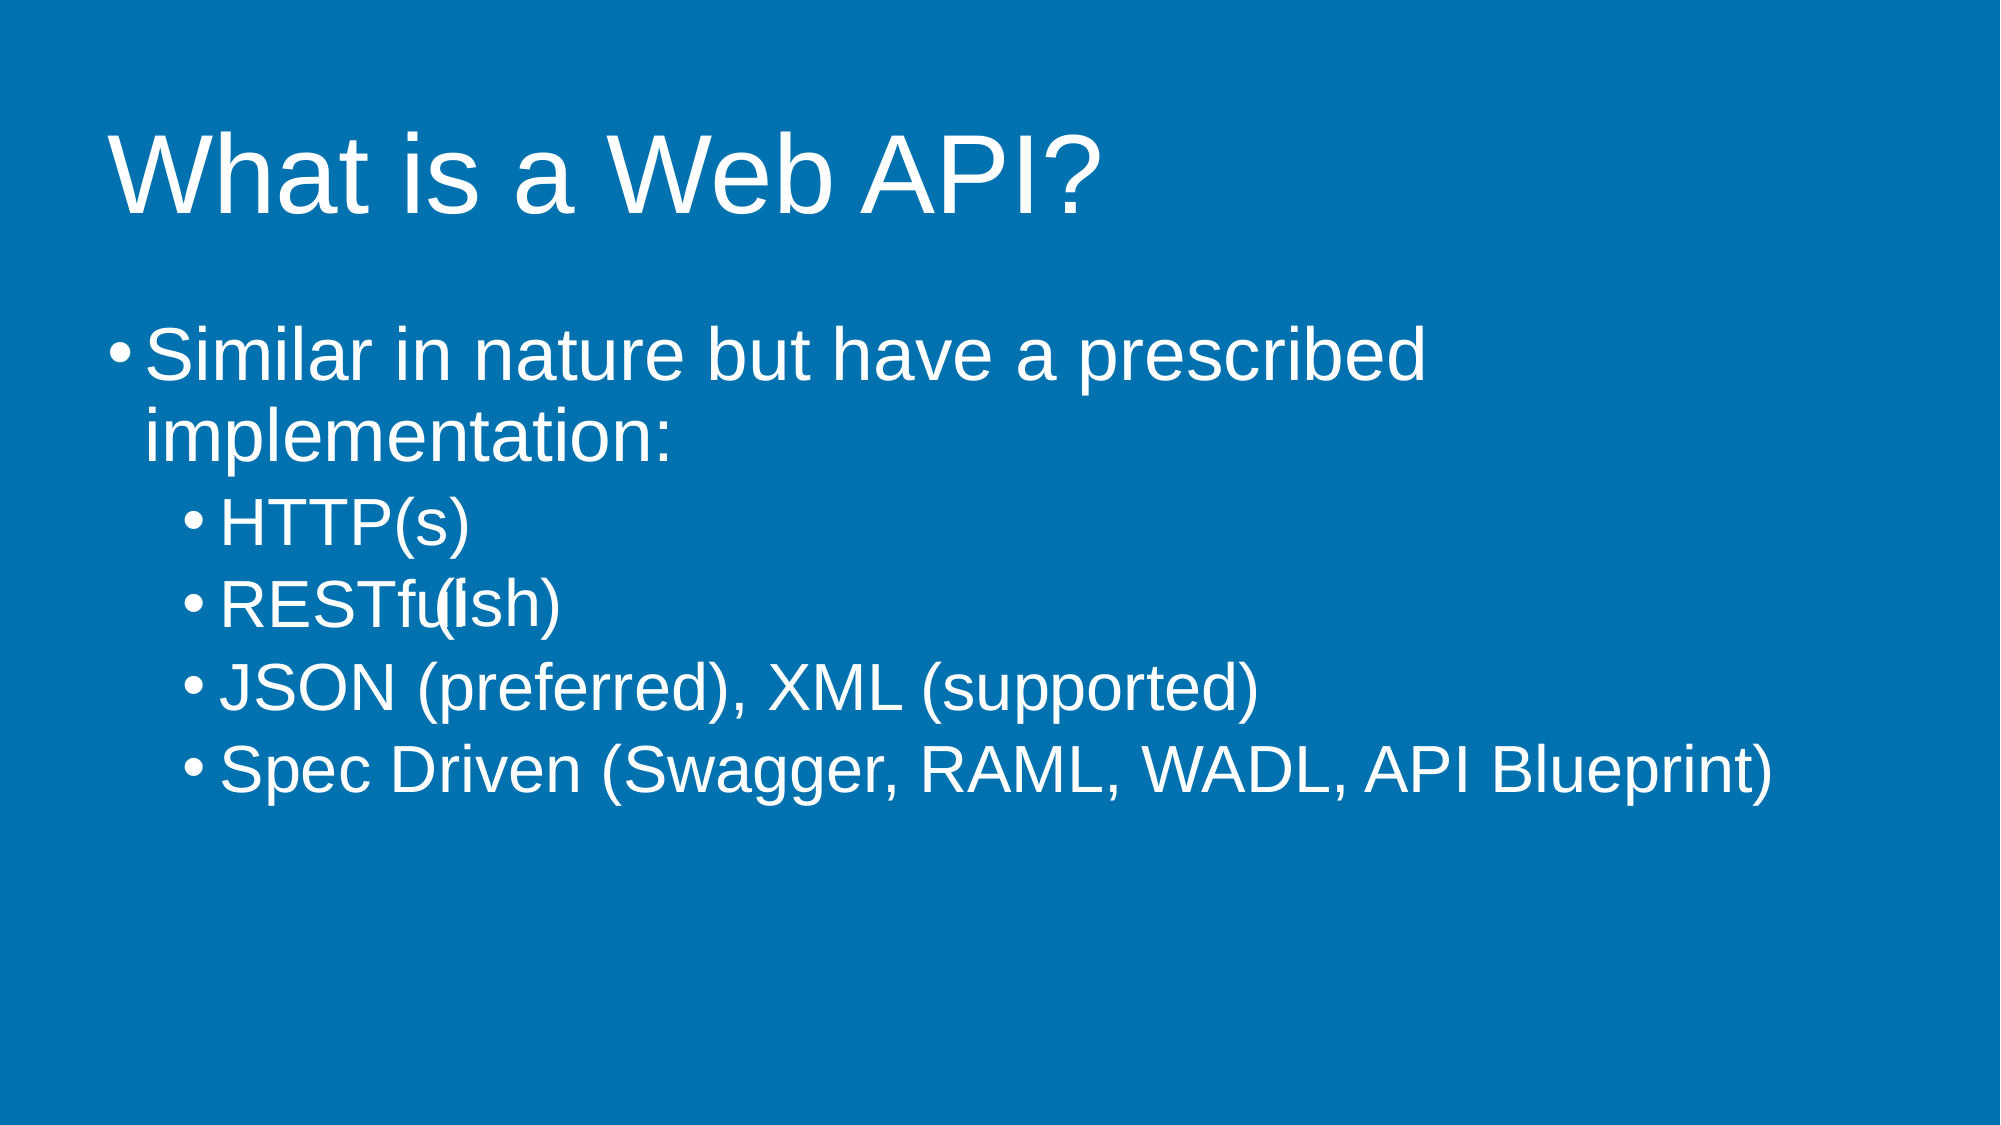

# What is a Web API?
Similar in nature but have a prescribed implementation:
HTTP(s)
RESTful
JSON (preferred), XML (supported)
Spec Driven (Swagger, RAML, WADL, API Blueprint)
(ish)